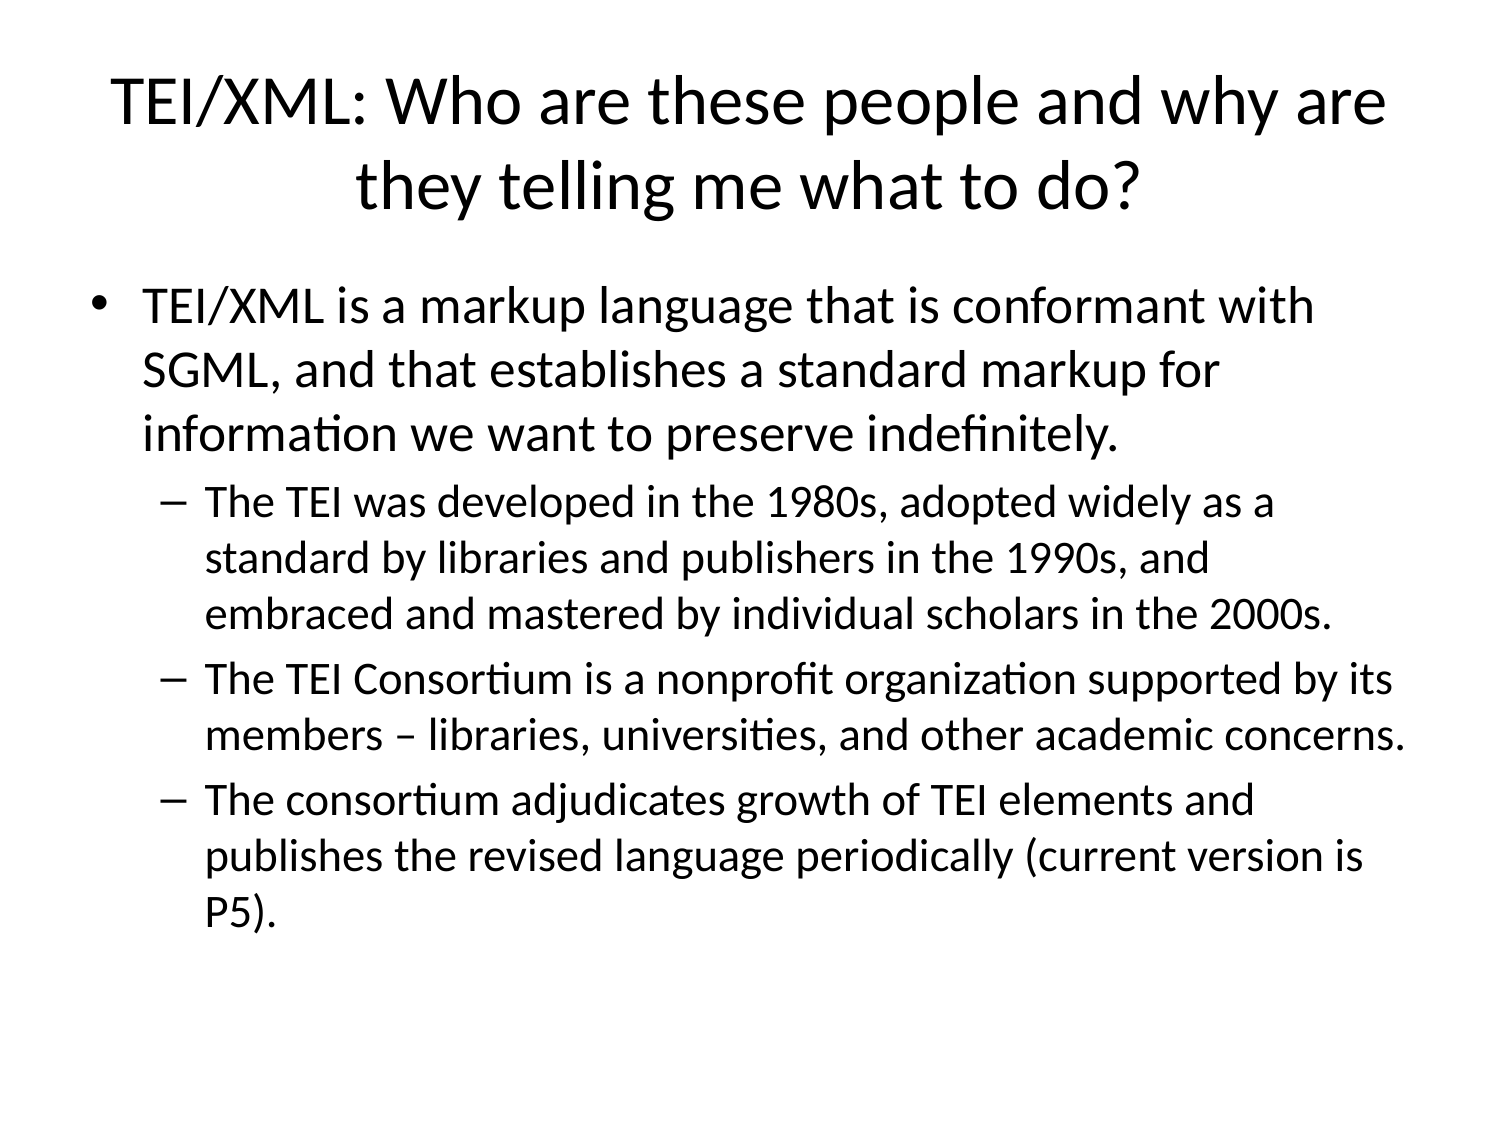

# TEI/XML: Who are these people and why are they telling me what to do?
TEI/XML is a markup language that is conformant with SGML, and that establishes a standard markup for information we want to preserve indefinitely.
The TEI was developed in the 1980s, adopted widely as a standard by libraries and publishers in the 1990s, and embraced and mastered by individual scholars in the 2000s.
The TEI Consortium is a nonprofit organization supported by its members – libraries, universities, and other academic concerns.
The consortium adjudicates growth of TEI elements and publishes the revised language periodically (current version is P5).